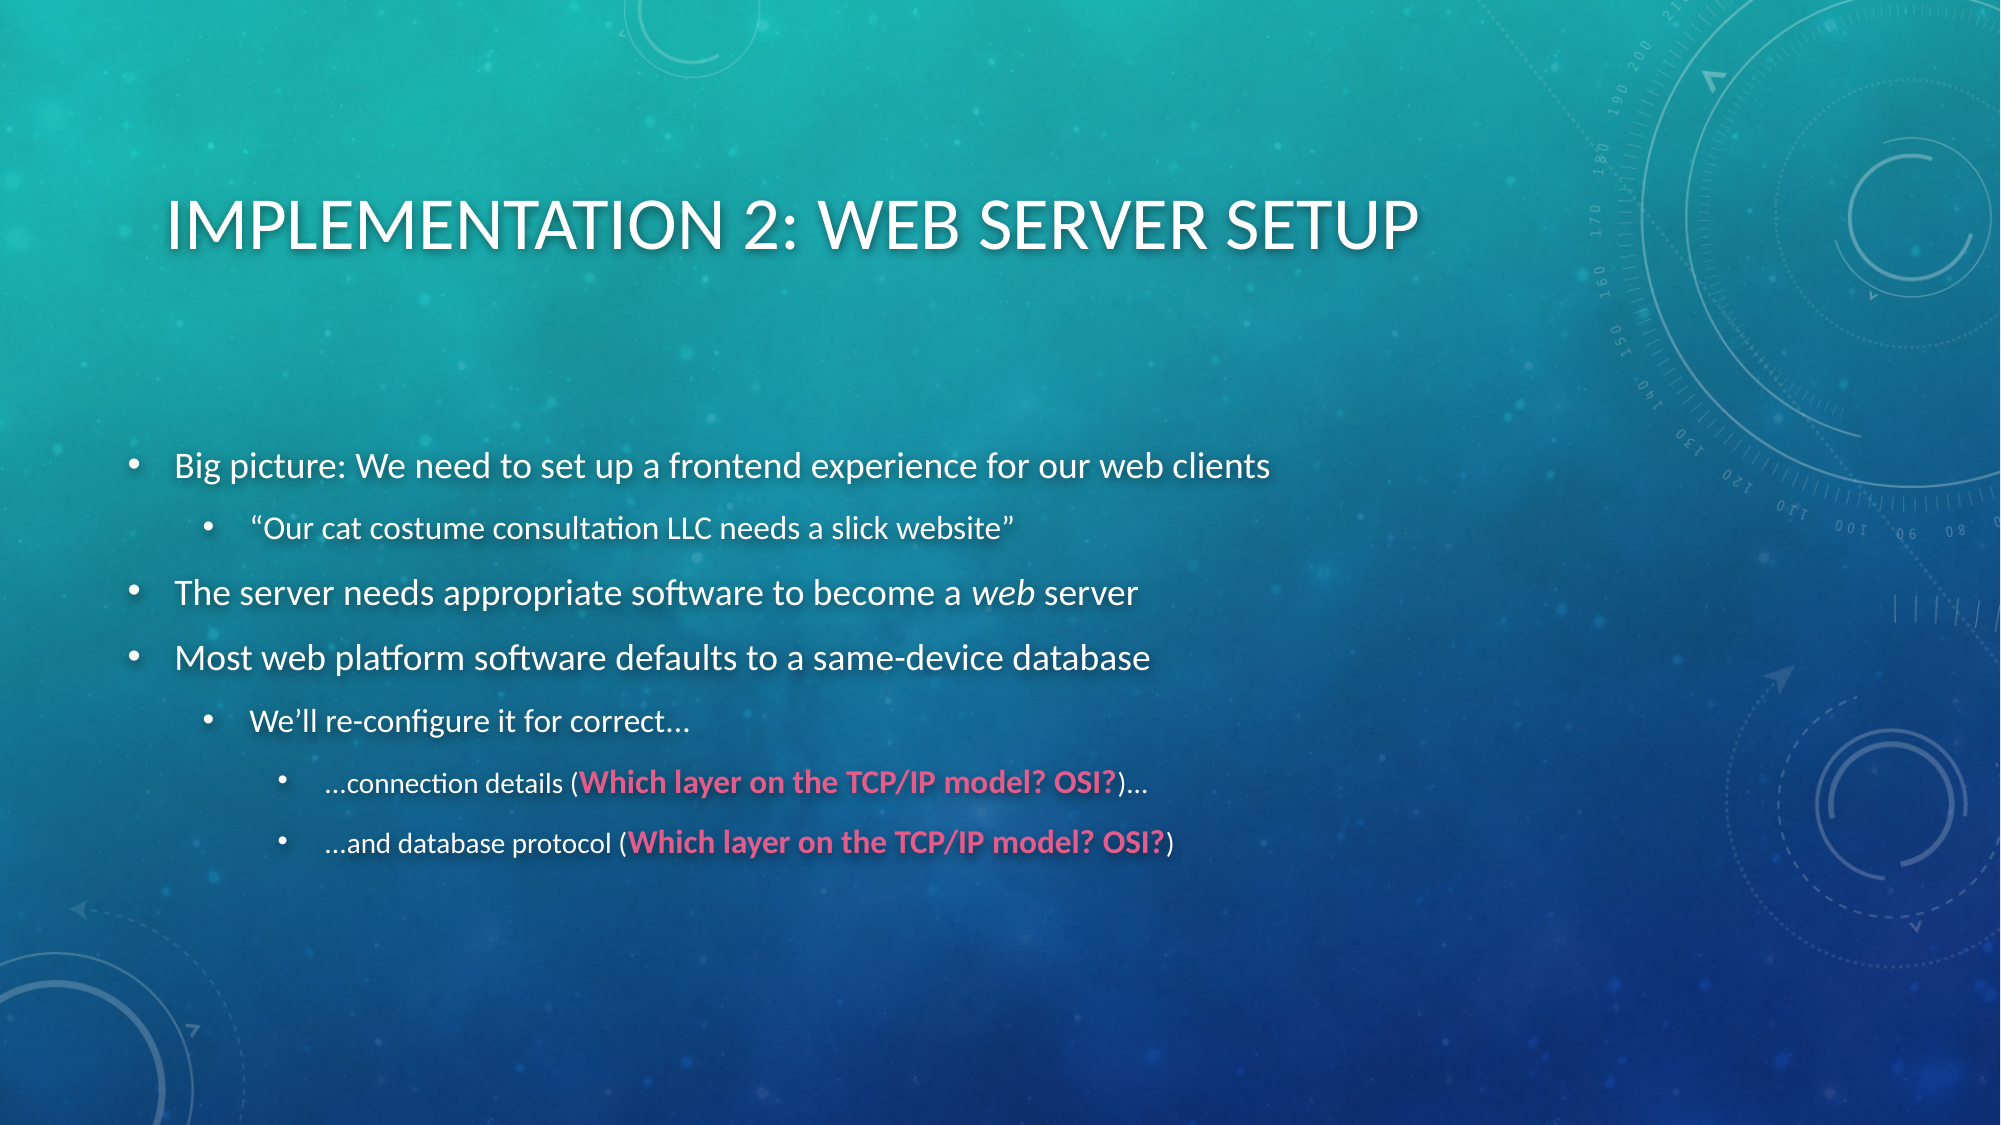

# IMPLEMENTATION 2: WEB SERVER SETUP
Big picture: We need to set up a frontend experience for our web clients
“Our cat costume consultation LLC needs a slick website”
The server needs appropriate software to become a web server
Most web platform software defaults to a same-device database
We’ll re-configure it for correct...
...connection details (Which layer on the TCP/IP model? OSI?)...
...and database protocol (Which layer on the TCP/IP model? OSI?)